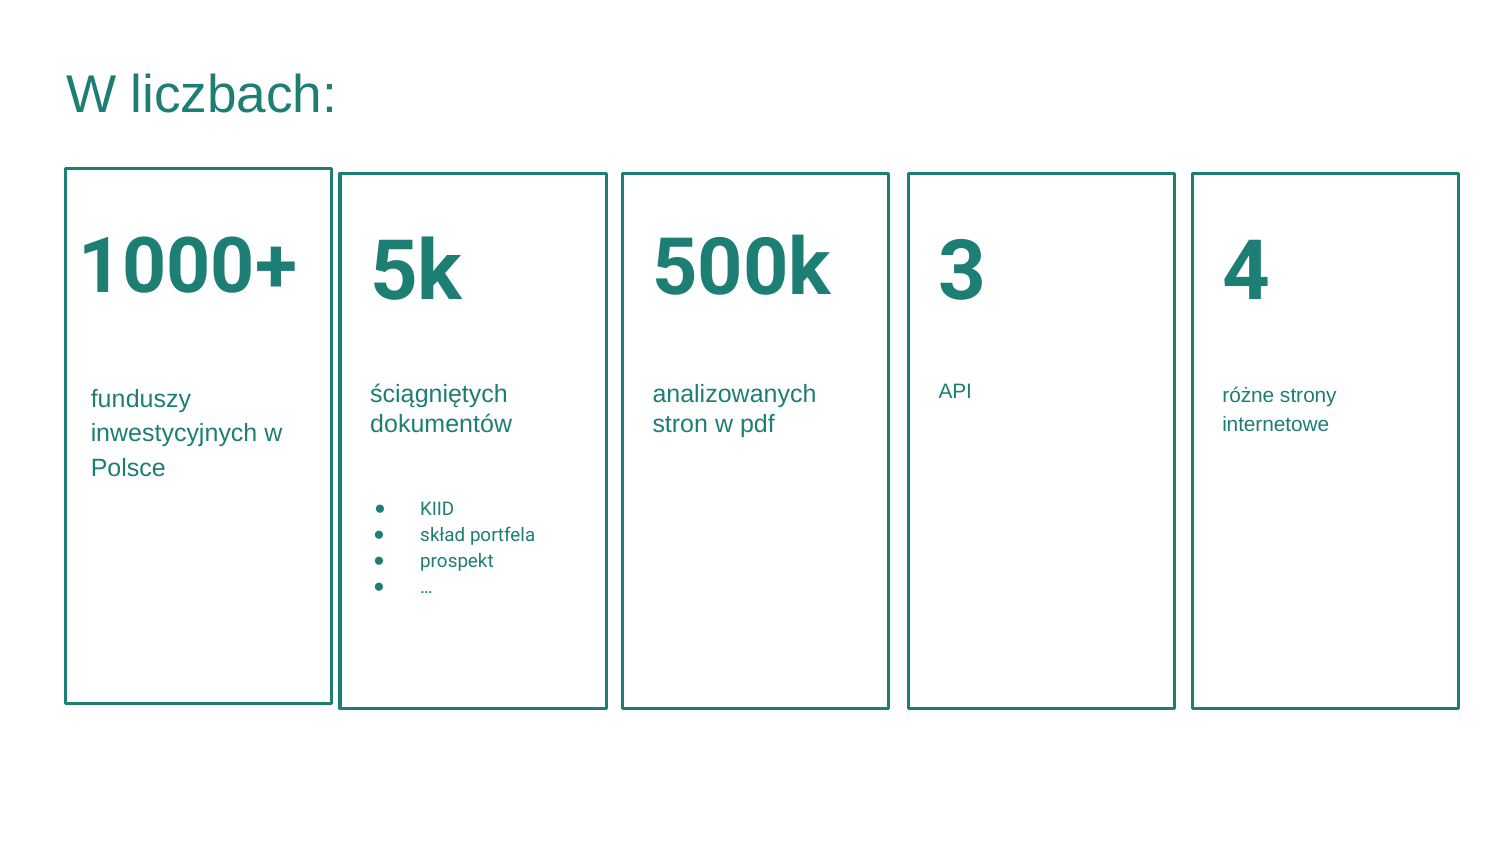

# W liczbach:

1000+
funduszy inwestycyjnych w Polsce

5k
ściągniętych dokumentów

KIID
skład portfela
prospekt
…

500k
analizowanych stron w pdf

3
API

4
różne strony internetowe